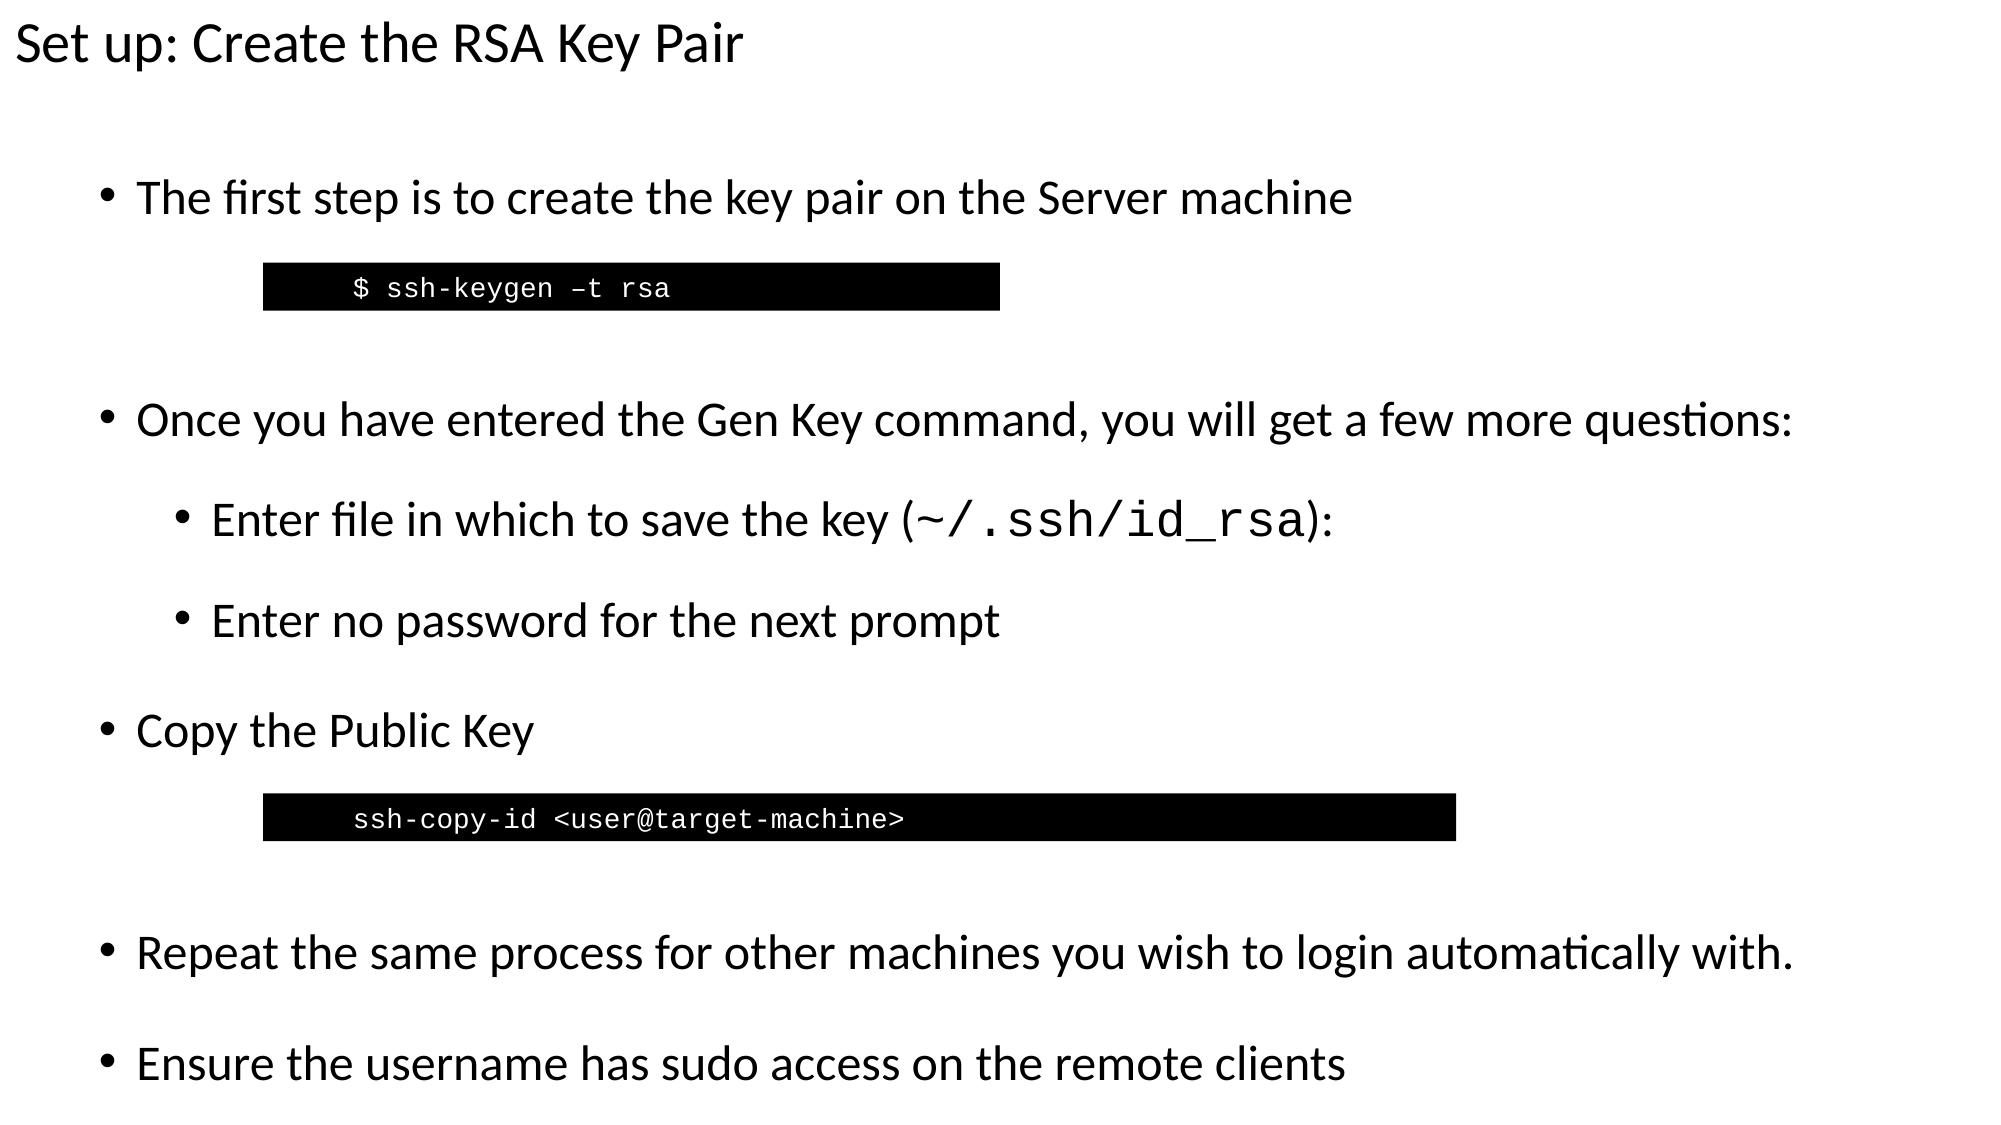

# Set up: Create the RSA Key Pair
The first step is to create the key pair on the Server machine

Once you have entered the Gen Key command, you will get a few more questions:
Enter file in which to save the key (~/.ssh/id_rsa):
Enter no password for the next prompt
Copy the Public Key

Repeat the same process for other machines you wish to login automatically with.
Ensure the username has sudo access on the remote clients
$ ssh-keygen –t rsa
ssh-copy-id <user@target-machine>